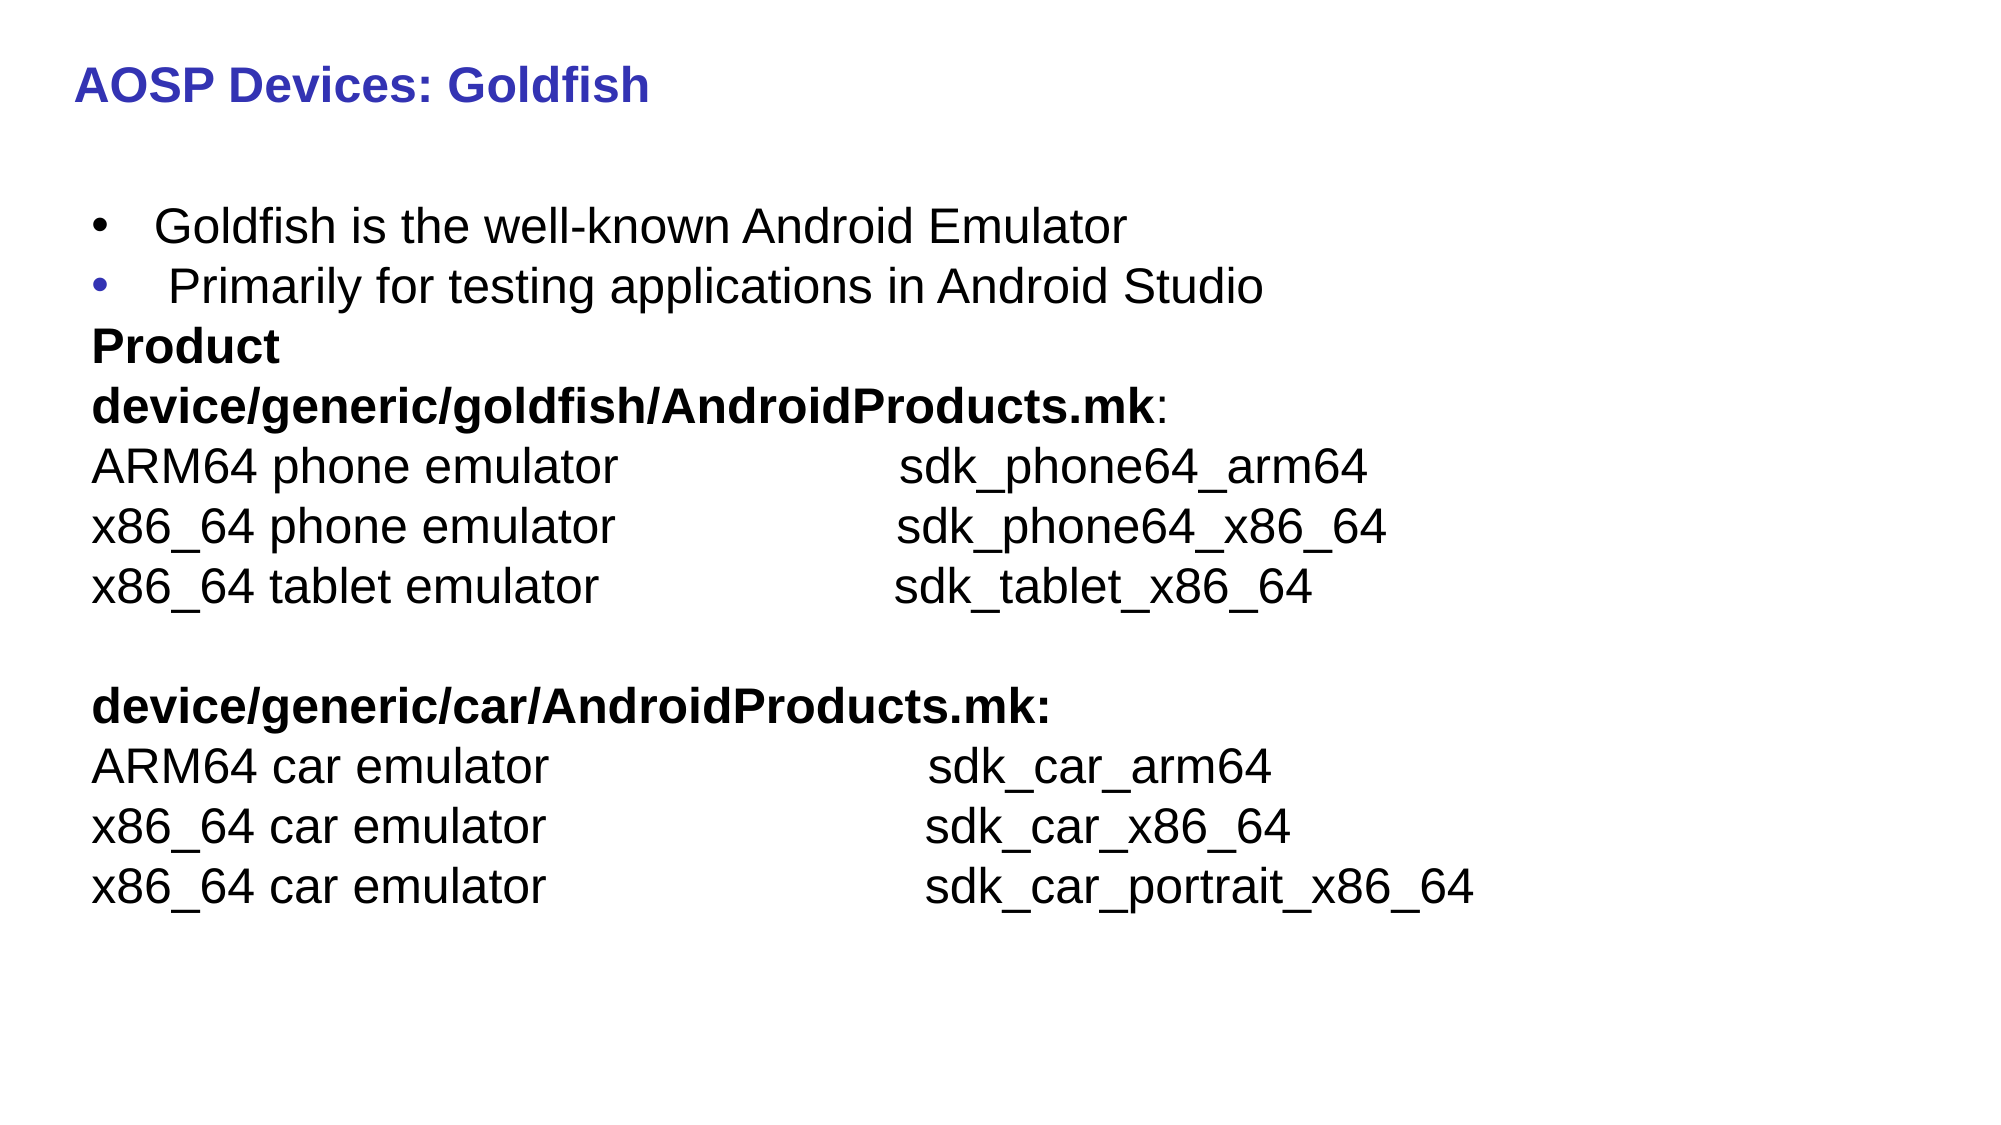

AOSP Devices: Goldfish
Goldfish is the well-known Android Emulator
 Primarily for testing applications in Android Studio
Product                                                 device/generic/goldfish/AndroidProducts.mk:
ARM64 phone emulator                    sdk_phone64_arm64
x86_64 phone emulator                    sdk_phone64_x86_64
x86_64 tablet emulator                     sdk_tablet_x86_64
                                                               device/generic/car/AndroidProducts.mk:
ARM64 car emulator                           sdk_car_arm64
x86_64 car emulator                           sdk_car_x86_64
x86_64 car emulator                           sdk_car_portrait_x86_64